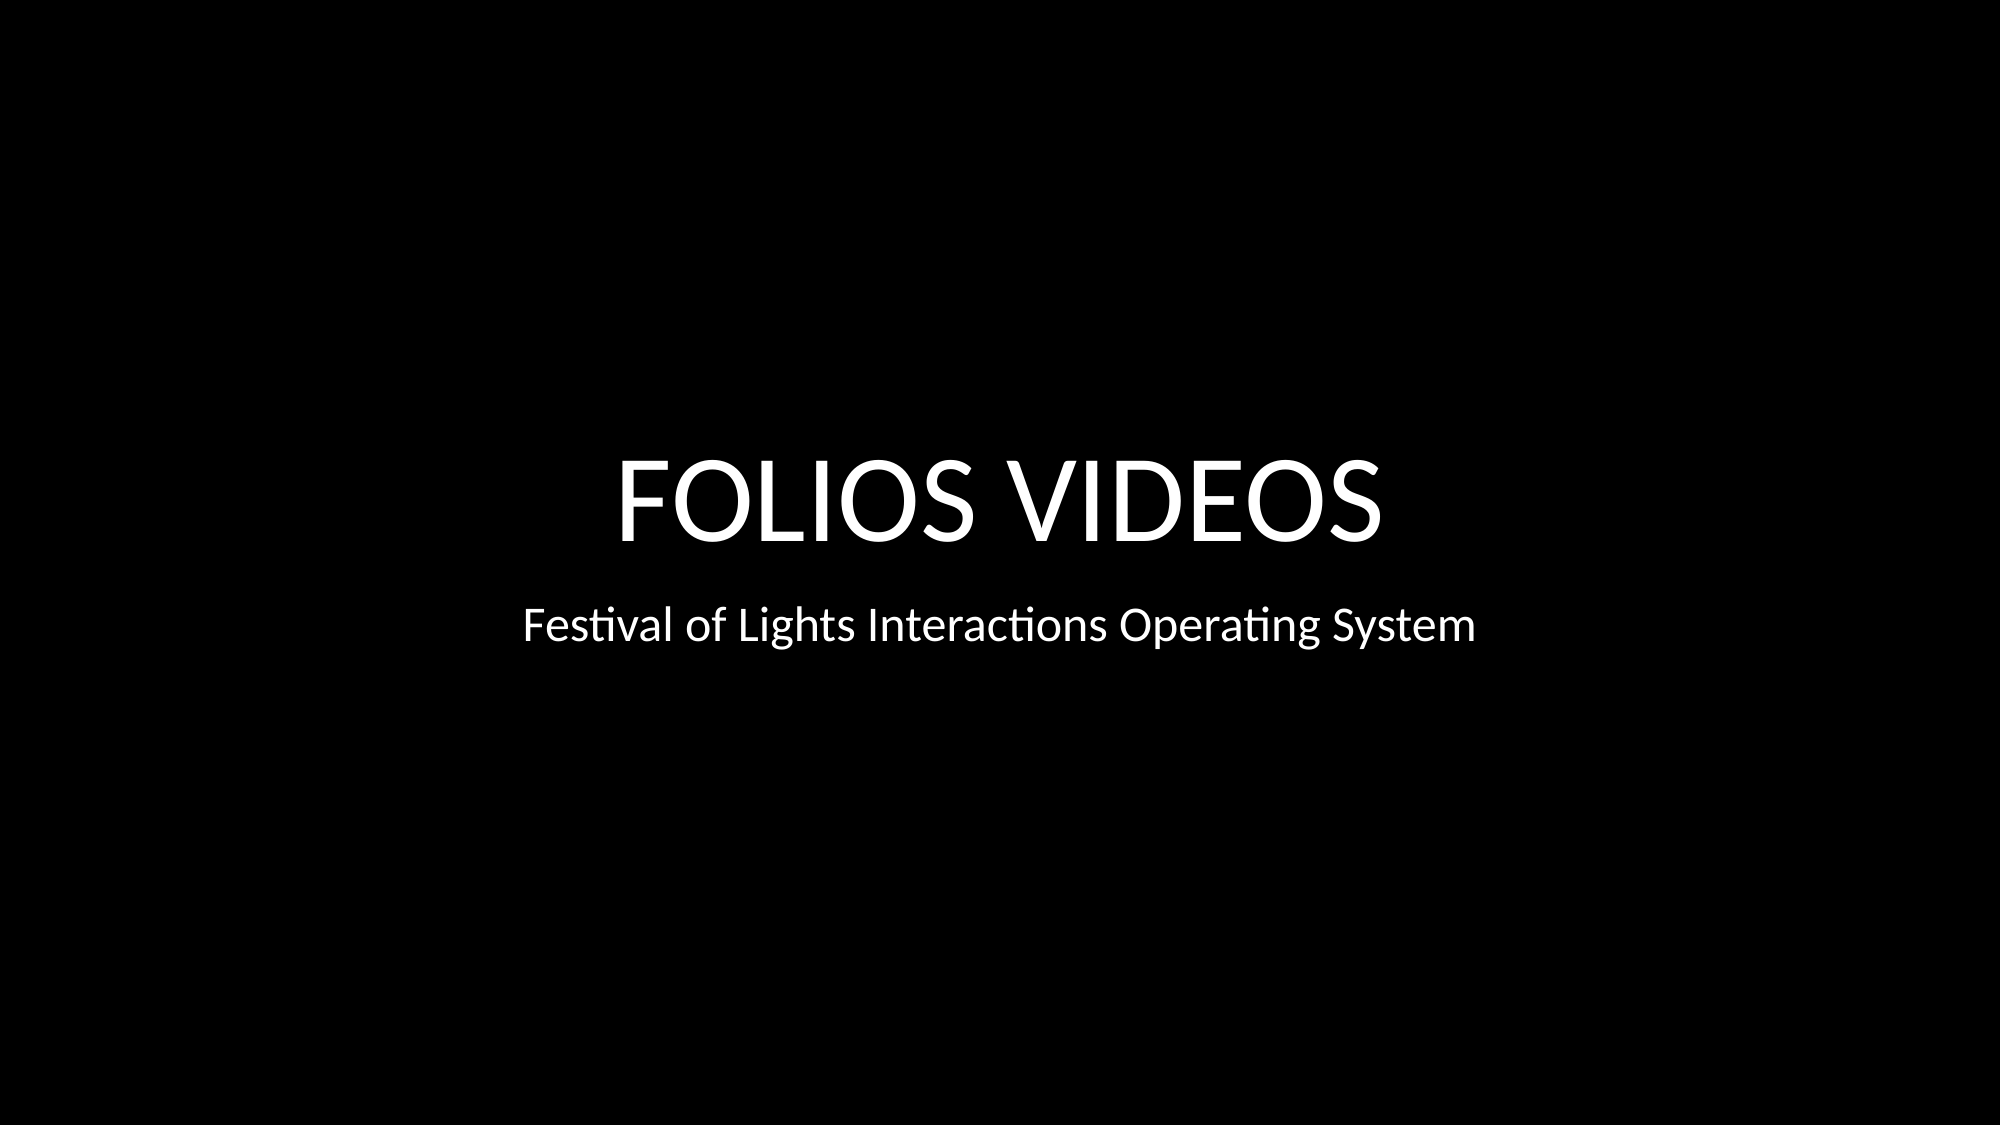

# FOLIOS VIDEOS
Festival of Lights Interactions Operating System